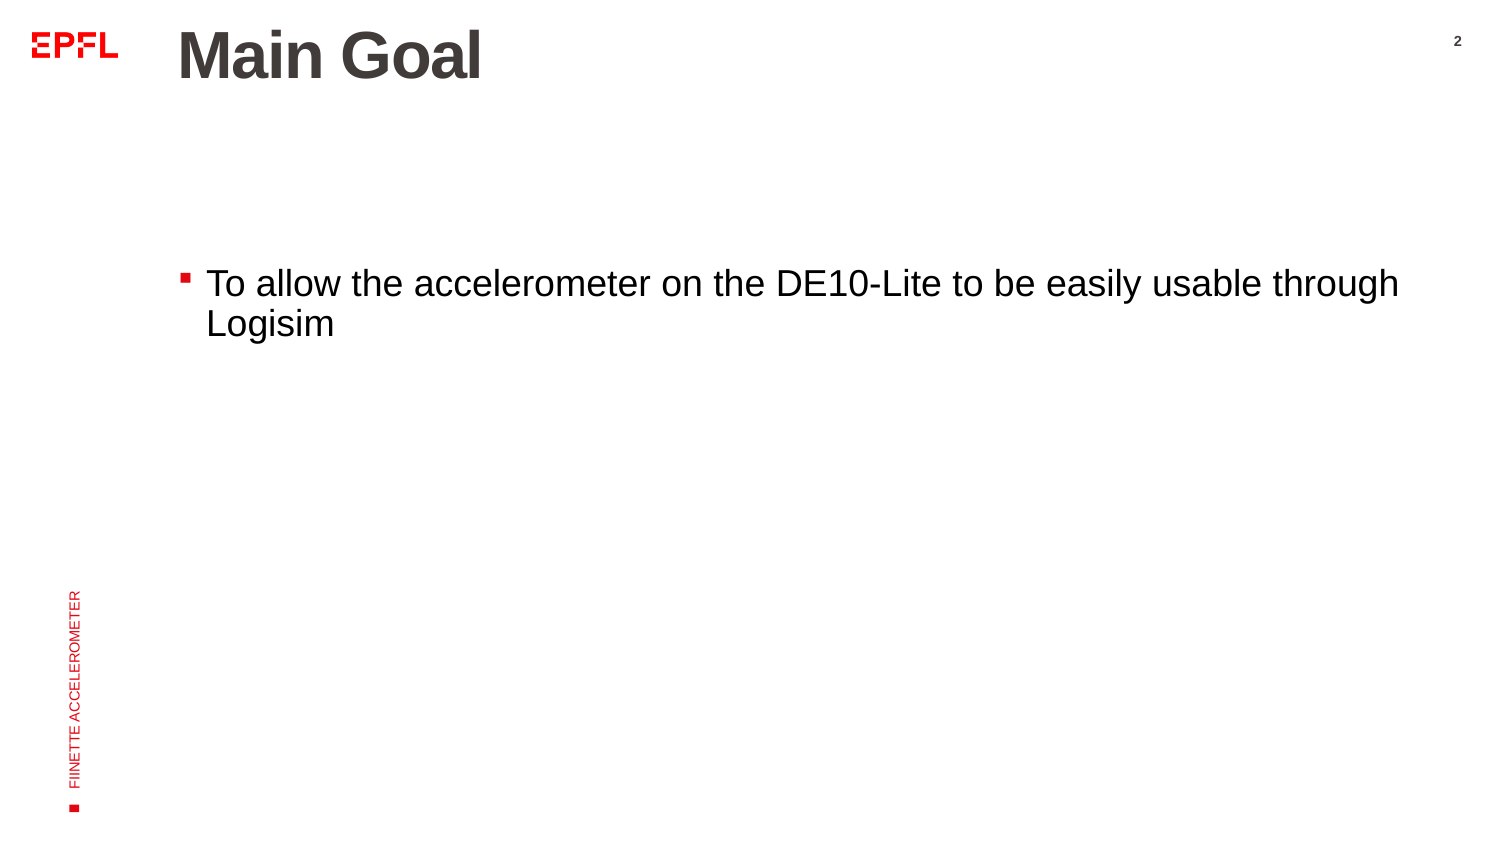

# Main Goal
2
To allow the accelerometer on the DE10-Lite to be easily usable through Logisim

FIINETTE ACCELEROMETER